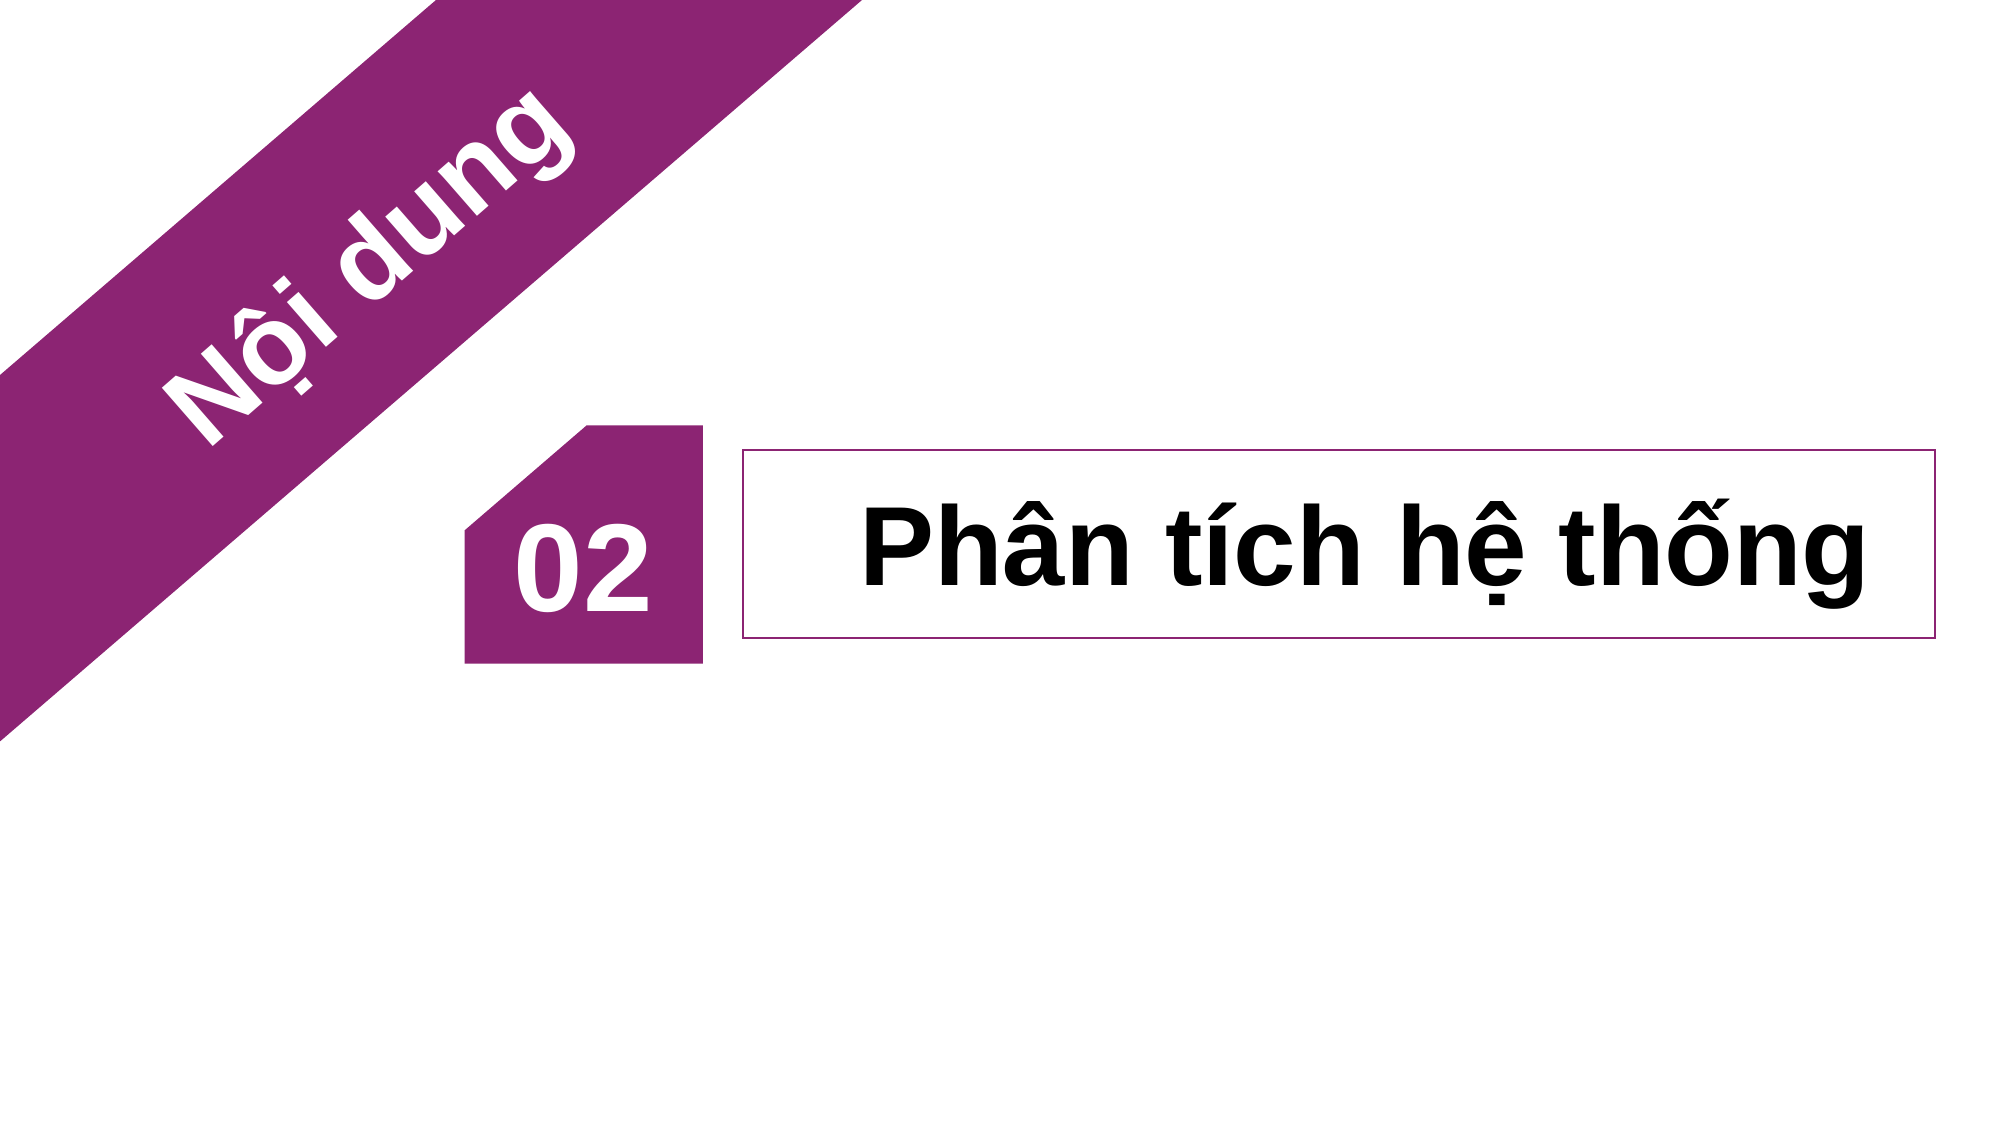

Nội dung

Phân tích hệ thống
02